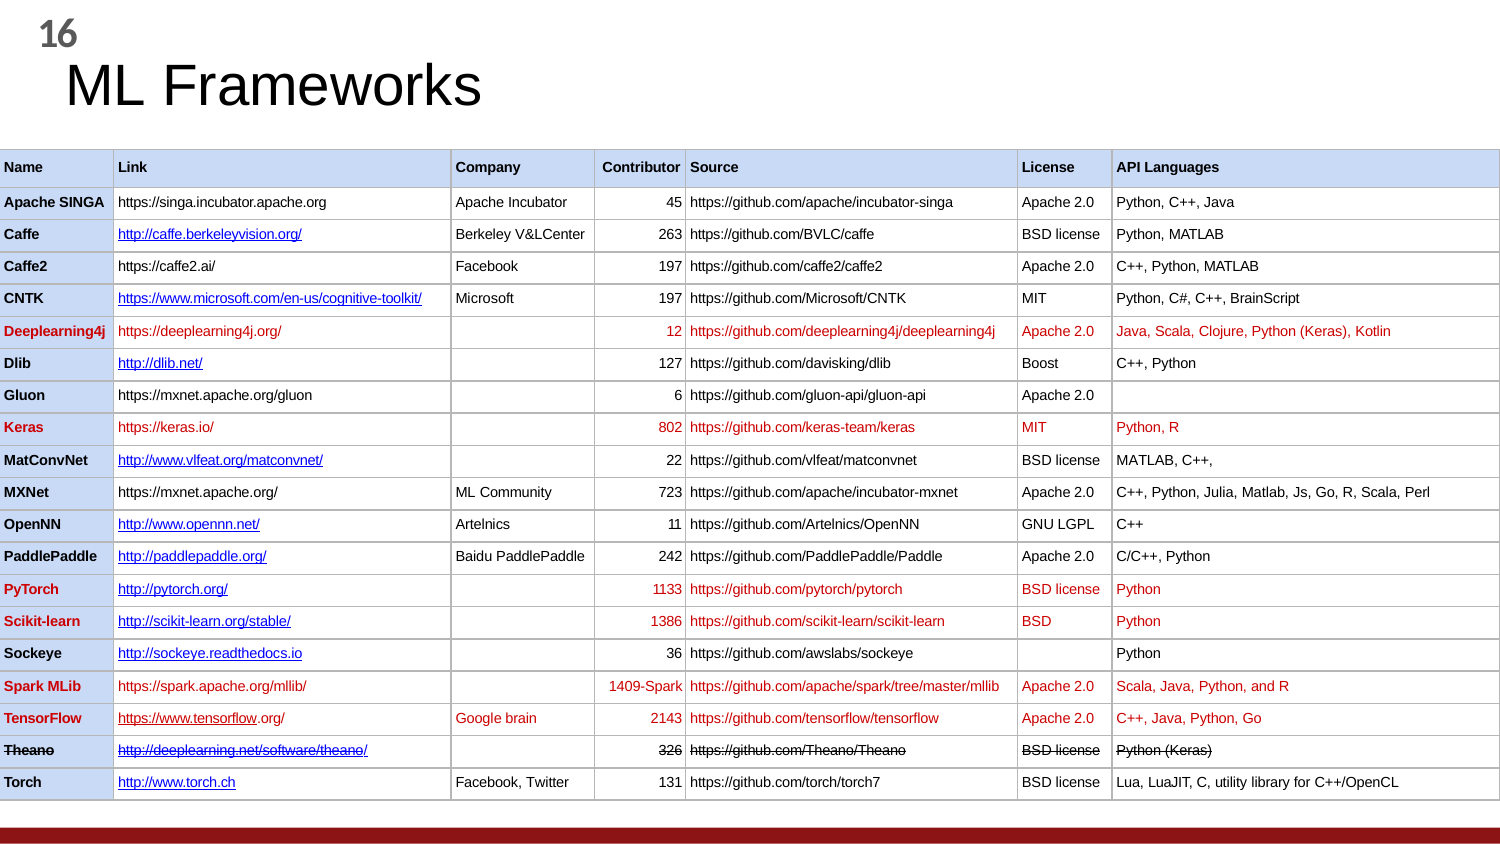

16
# ML Frameworks
| Name | Link | Company | Contributor | Source | License | API Languages |
| --- | --- | --- | --- | --- | --- | --- |
| Apache SINGA | https://singa.incubator.apache.org | Apache Incubator | 45 | https://github.com/apache/incubator-singa | Apache 2.0 | Python, C++, Java |
| Caffe | http://caffe.berkeleyvision.org/ | Berkeley V&LCenter | 263 | https://github.com/BVLC/caffe | BSD license | Python, MATLAB |
| Caffe2 | https://caffe2.ai/ | Facebook | 197 | https://github.com/caffe2/caffe2 | Apache 2.0 | C++, Python, MATLAB |
| CNTK | https://www.microsoft.com/en-us/cognitive-toolkit/ | Microsoft | 197 | https://github.com/Microsoft/CNTK | MIT | Python, C#, C++, BrainScript |
| Deeplearning4j | https://deeplearning4j.org/ |  | 12 | https://github.com/deeplearning4j/deeplearning4j | Apache 2.0 | Java, Scala, Clojure, Python (Keras), Kotlin |
| Dlib | http://dlib.net/ |  | 127 | https://github.com/davisking/dlib | Boost | C++, Python |
| Gluon | https://mxnet.apache.org/gluon |  | 6 | https://github.com/gluon-api/gluon-api | Apache 2.0 |  |
| Keras | https://keras.io/ |  | 802 | https://github.com/keras-team/keras | MIT | Python, R |
| MatConvNet | http://www.vlfeat.org/matconvnet/ |  | 22 | https://github.com/vlfeat/matconvnet | BSD license | MATLAB, C++, |
| MXNet | https://mxnet.apache.org/ | ML Community | 723 | https://github.com/apache/incubator-mxnet | Apache 2.0 | C++, Python, Julia, Matlab, Js, Go, R, Scala, Perl |
| OpenNN | http://www.opennn.net/ | Artelnics | 11 | https://github.com/Artelnics/OpenNN | GNU LGPL | C++ |
| PaddlePaddle | http://paddlepaddle.org/ | Baidu PaddlePaddle | 242 | https://github.com/PaddlePaddle/Paddle | Apache 2.0 | C/C++, Python |
| PyTorch | http://pytorch.org/ |  | 1133 | https://github.com/pytorch/pytorch | BSD license | Python |
| Scikit-learn | http://scikit-learn.org/stable/ |  | 1386 | https://github.com/scikit-learn/scikit-learn | BSD | Python |
| Sockeye | http://sockeye.readthedocs.io |  | 36 | https://github.com/awslabs/sockeye |  | Python |
| Spark MLib | https://spark.apache.org/mllib/ |  | 1409-Spark | https://github.com/apache/spark/tree/master/mllib | Apache 2.0 | Scala, Java, Python, and R |
| TensorFlow | https://www.tensorflow.org/ | Google brain | 2143 | https://github.com/tensorflow/tensorflow | Apache 2.0 | C++, Java, Python, Go |
| Theano | http://deeplearning.net/software/theano/ |  | 326 | https://github.com/Theano/Theano | BSD license | Python (Keras) |
| Torch | http://www.torch.ch | Facebook, Twitter | 131 | https://github.com/torch/torch7 | BSD license | Lua, LuaJIT, C, utility library for C++/OpenCL |